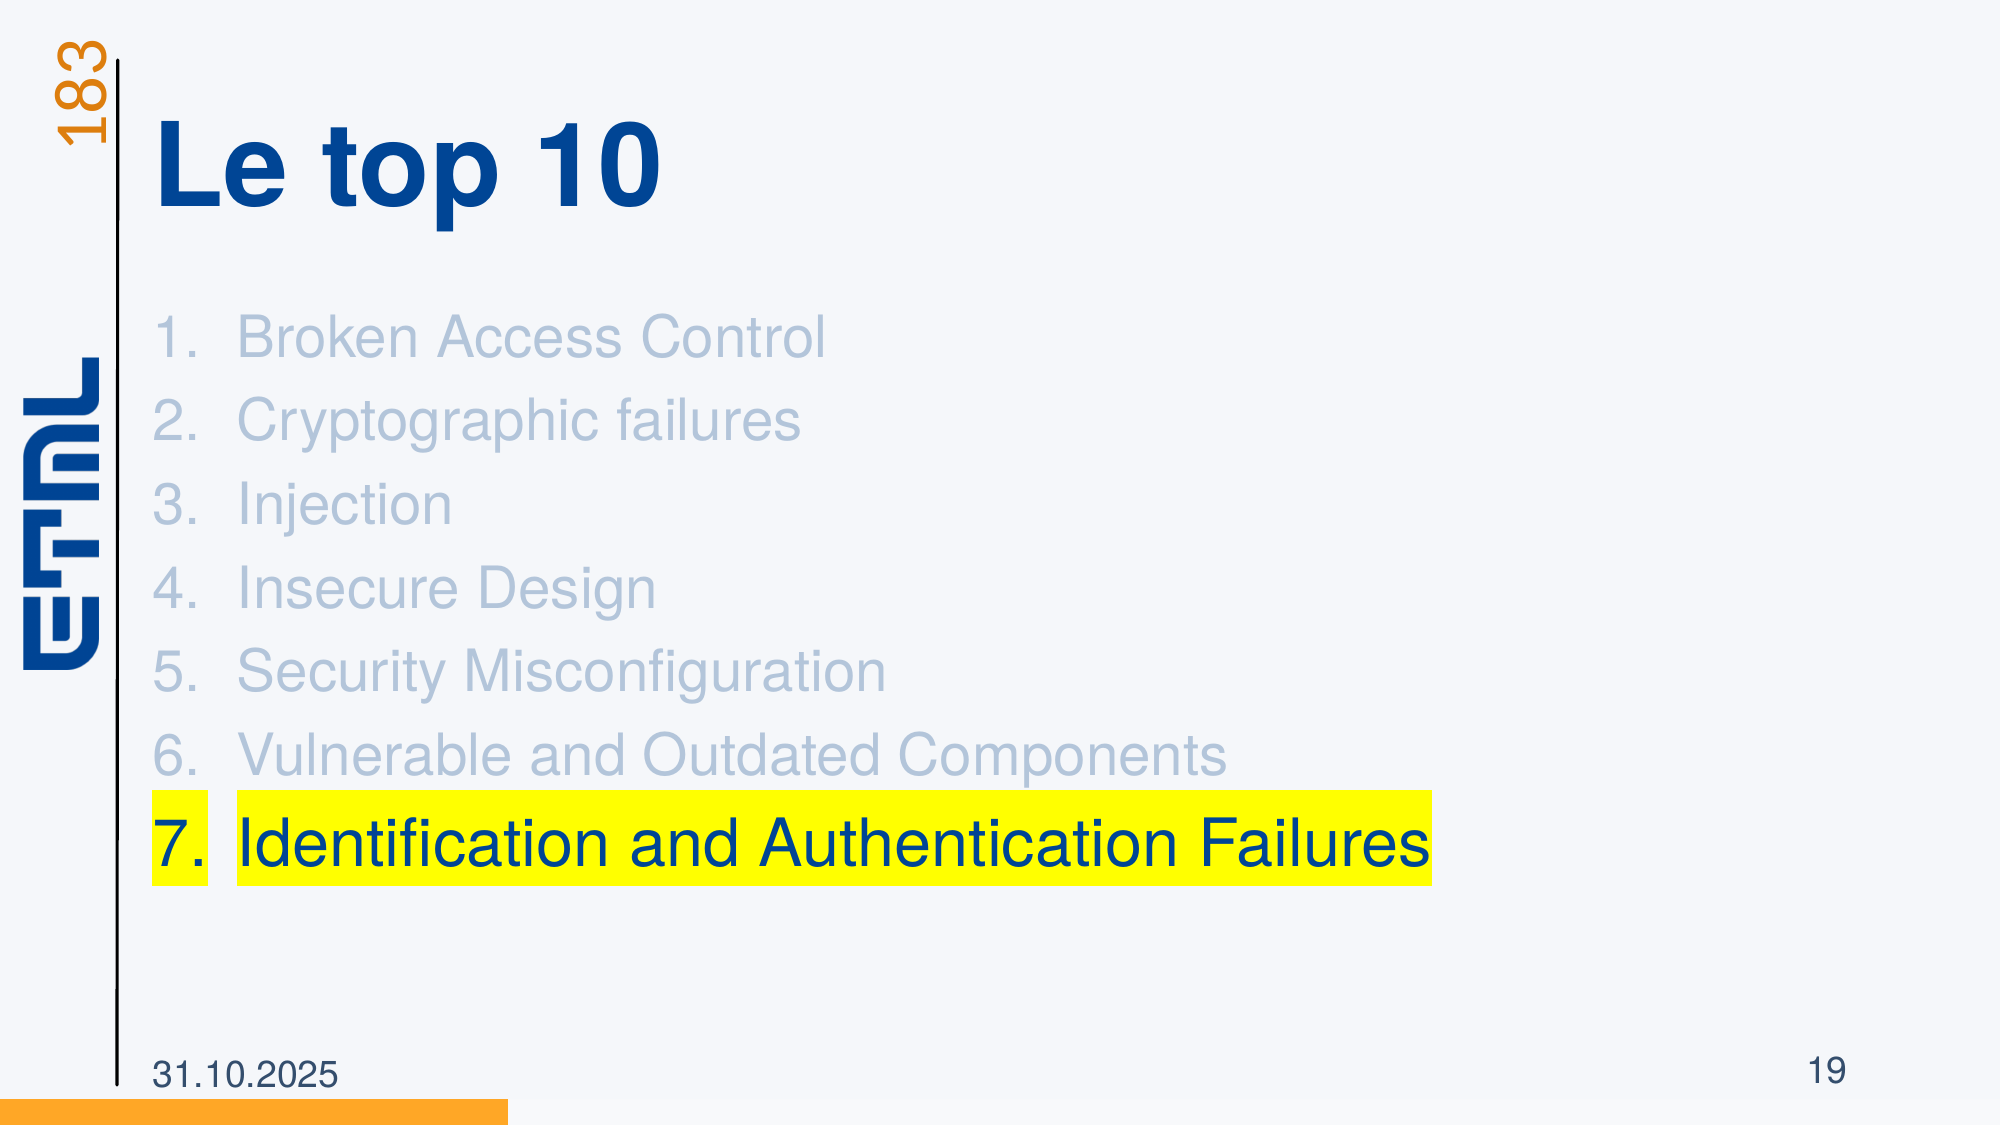

# Le top 10
Broken Access Control
Cryptographic failures
Injection
Insecure Design
Security Misconfiguration
Vulnerable and Outdated Components
Identification and Authentication Failures

31.10.2025
19